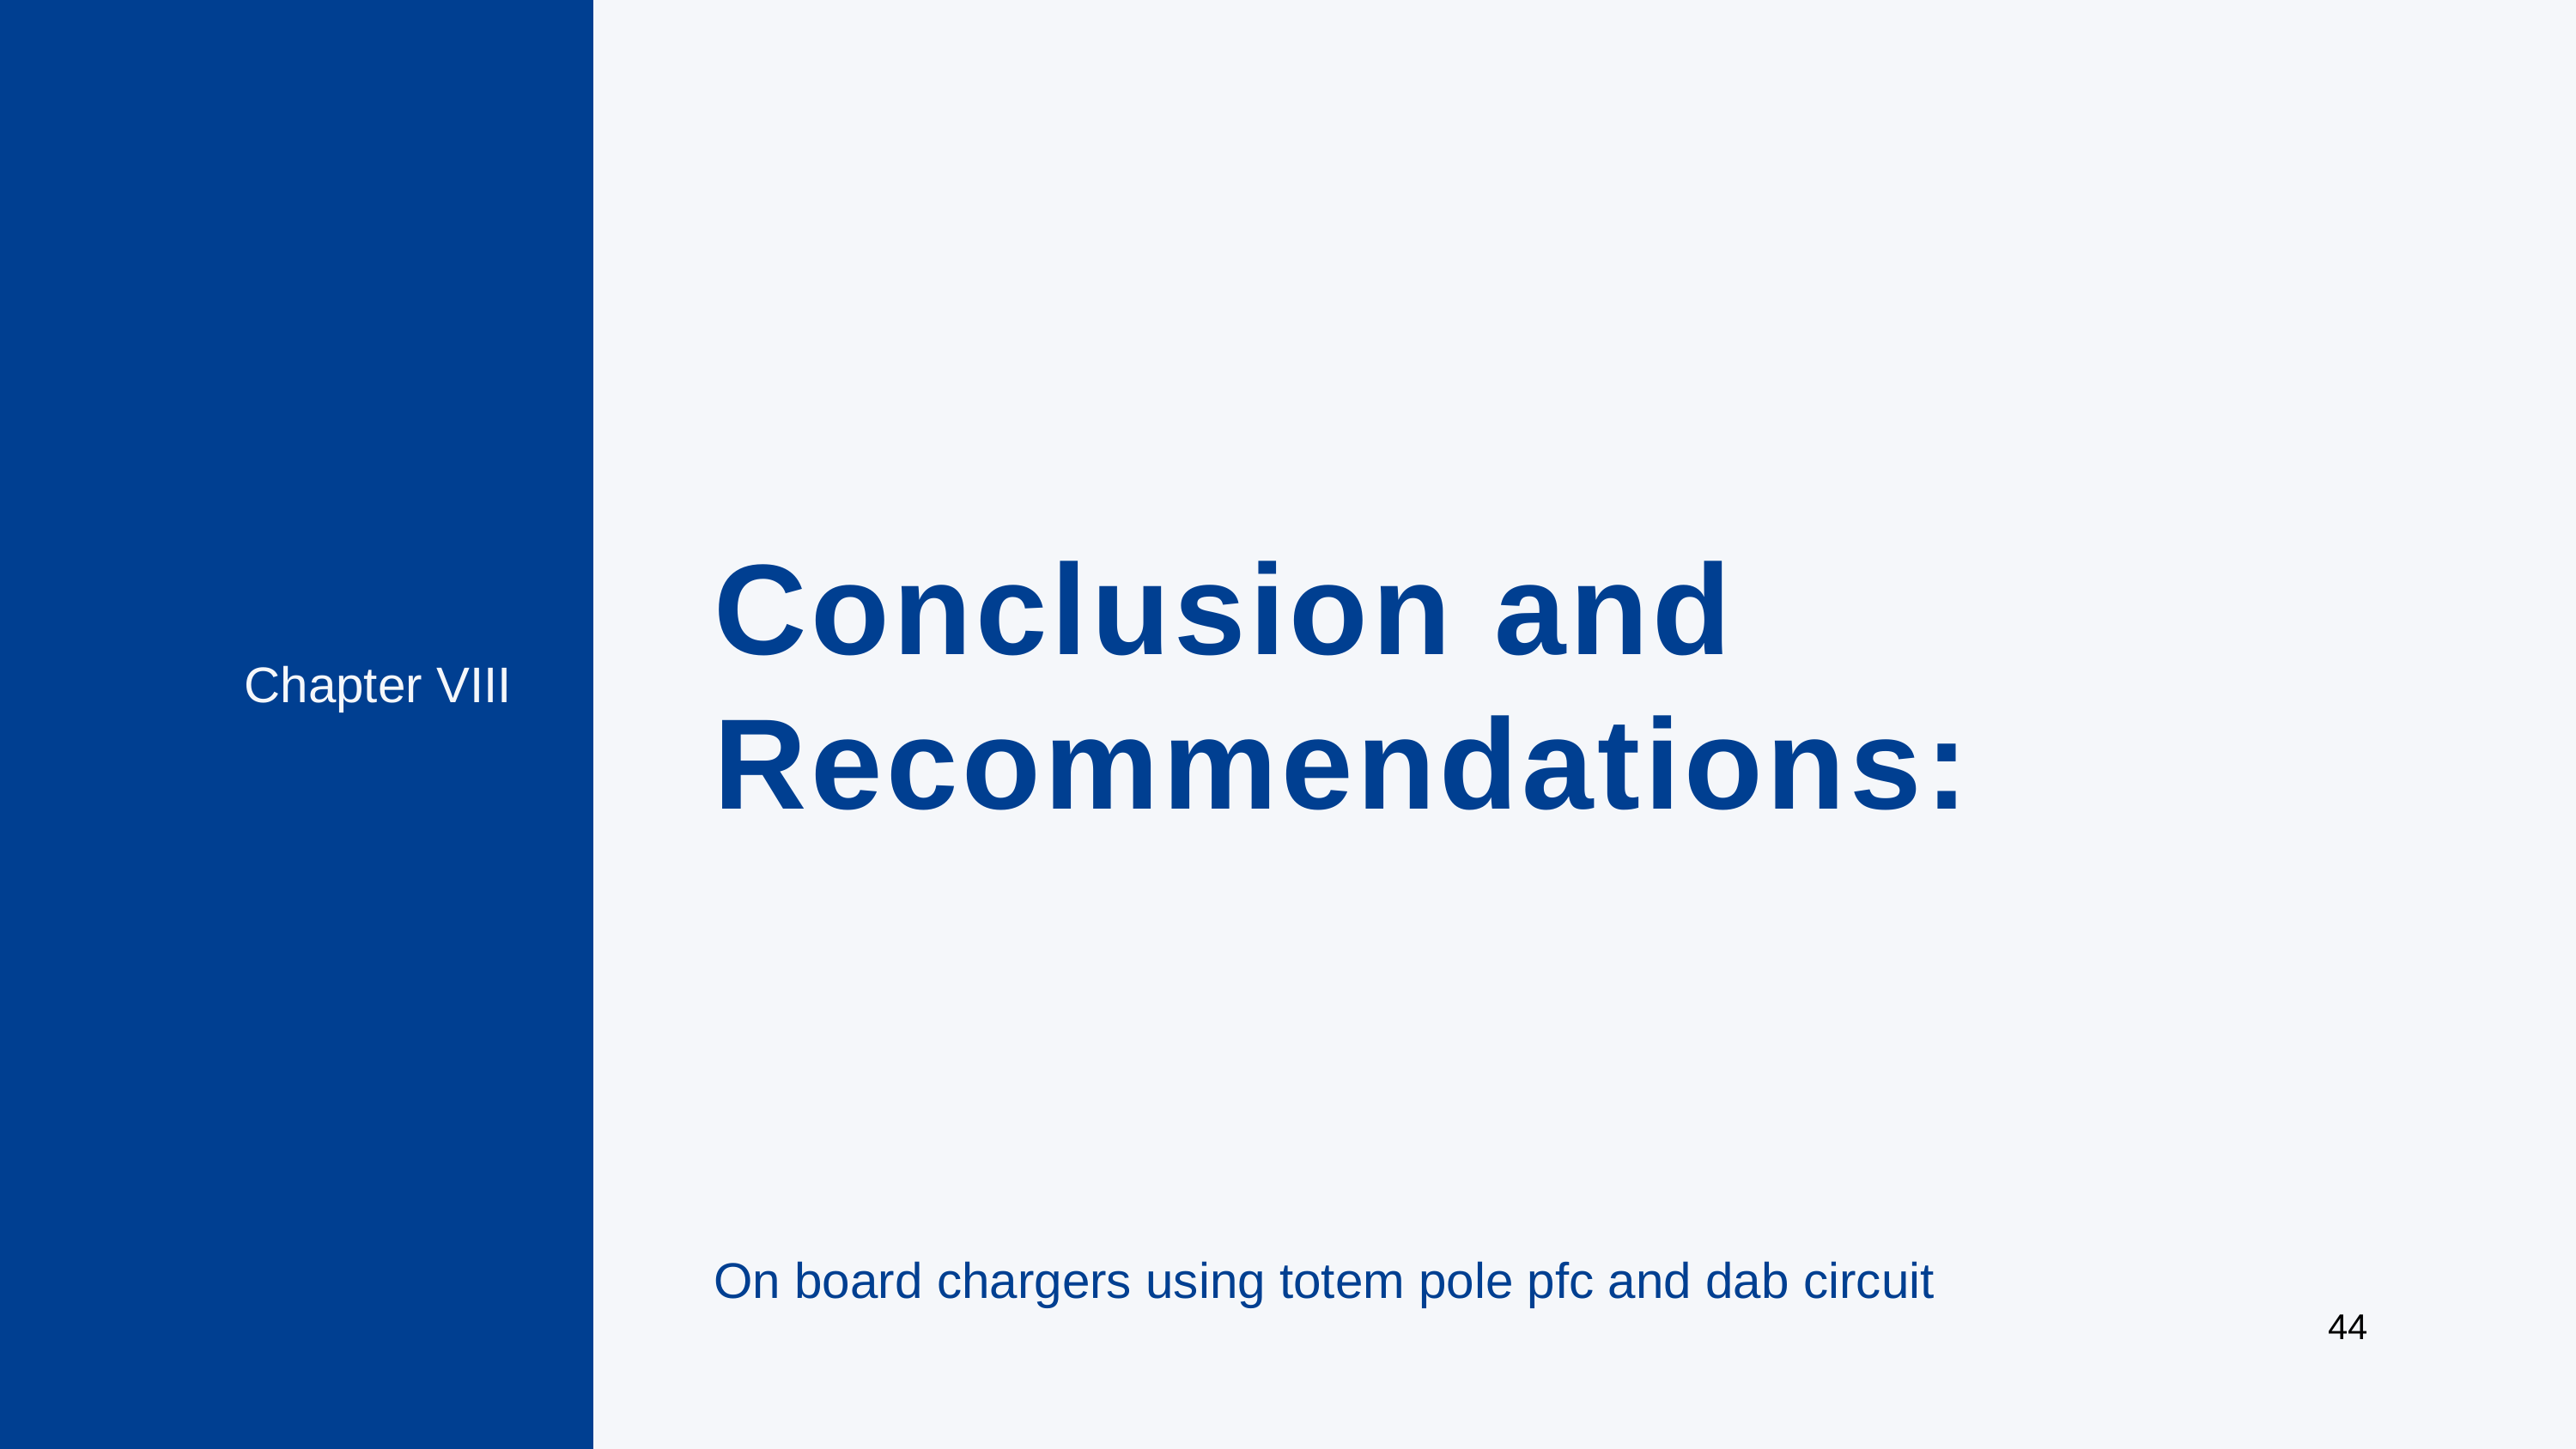

Conclusion and Recommendations:

Chapter VIII
On board chargers using totem pole pfc and dab circuit
44